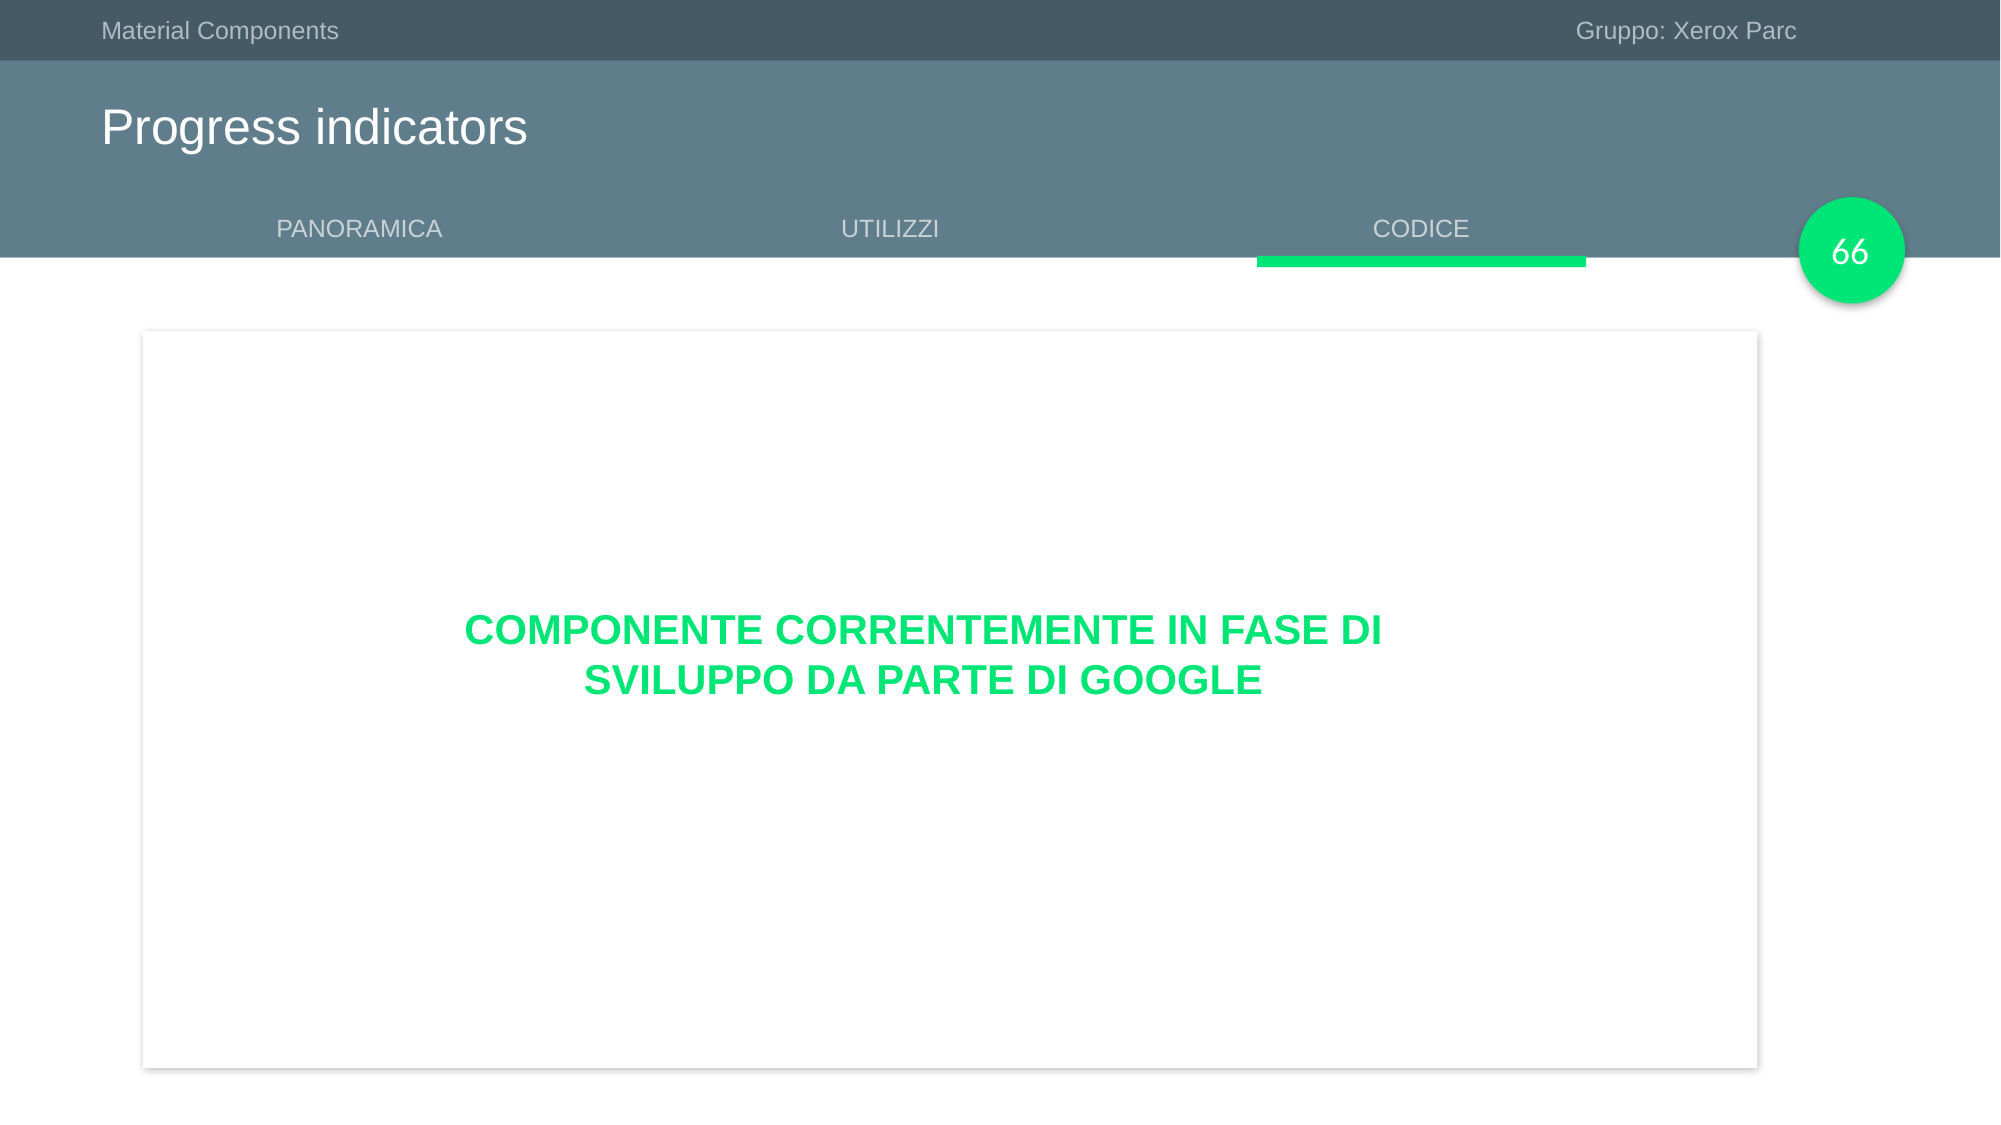

Material Components
Gruppo: Xerox Parc
Progress indicators
CODICE
PANORAMICA
UTILIZZI
66

COMPONENTE CORRENTEMENTE IN FASE DI SVILUPPO DA PARTE DI GOOGLE